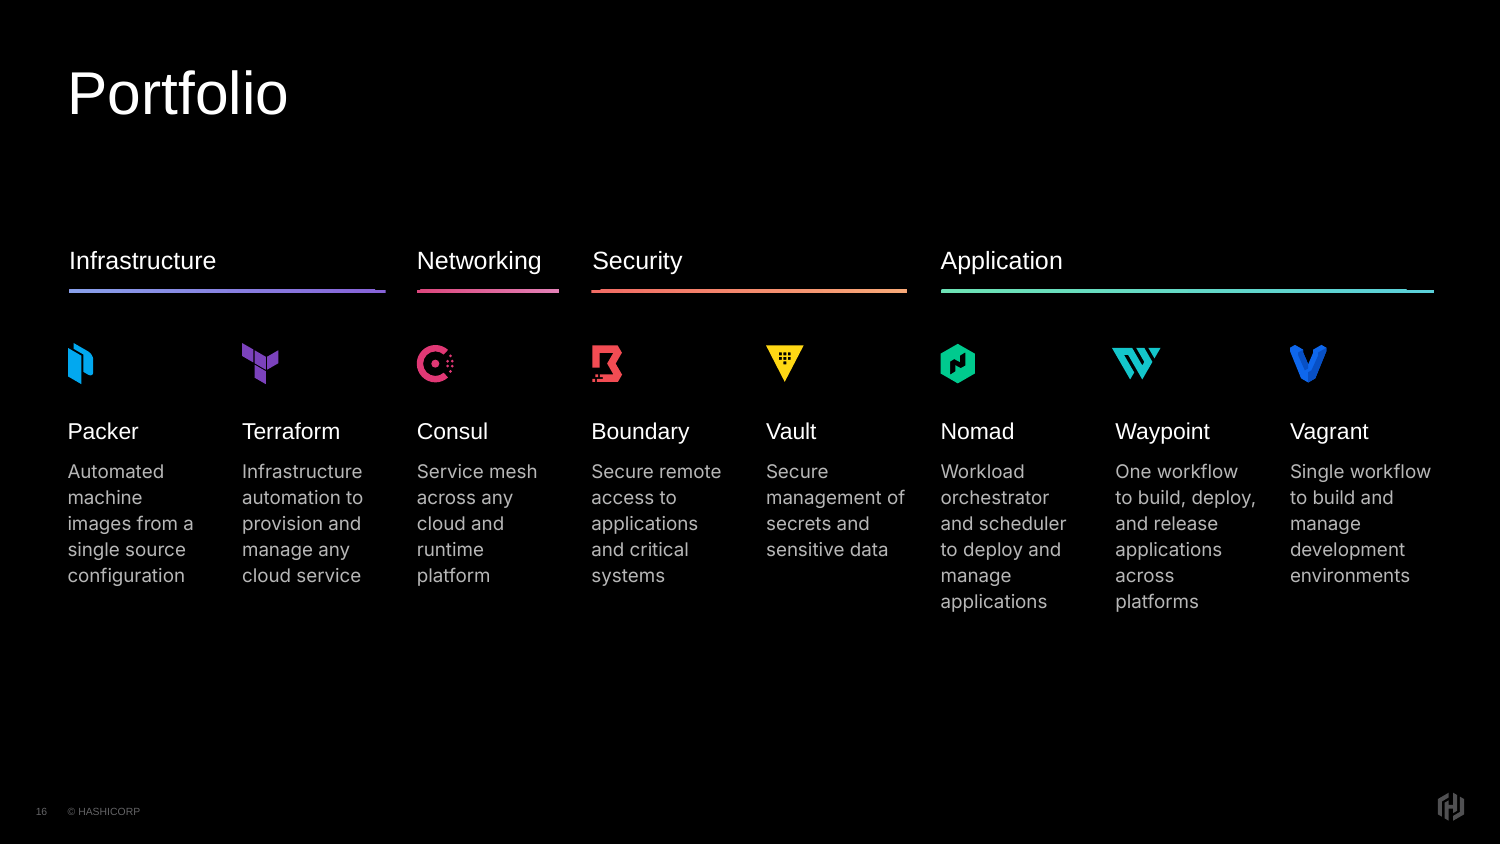

Portfolio
Infrastructure
Networking
Security
Application

Packer
Automated machine images from a single source configuration
Terraform
Infrastructure automation to provision and manage any cloud service
Consul
Service mesh across any cloud and runtime platform
Boundary
Secure remote access to applications and critical systems
Vault
Secure management of secrets and sensitive data
Nomad
Workload orchestrator and scheduler to deploy and manage applications
Waypoint
One workflow to build, deploy, and release applications across platforms
Vagrant
Single workflow to build and manage development environments
16